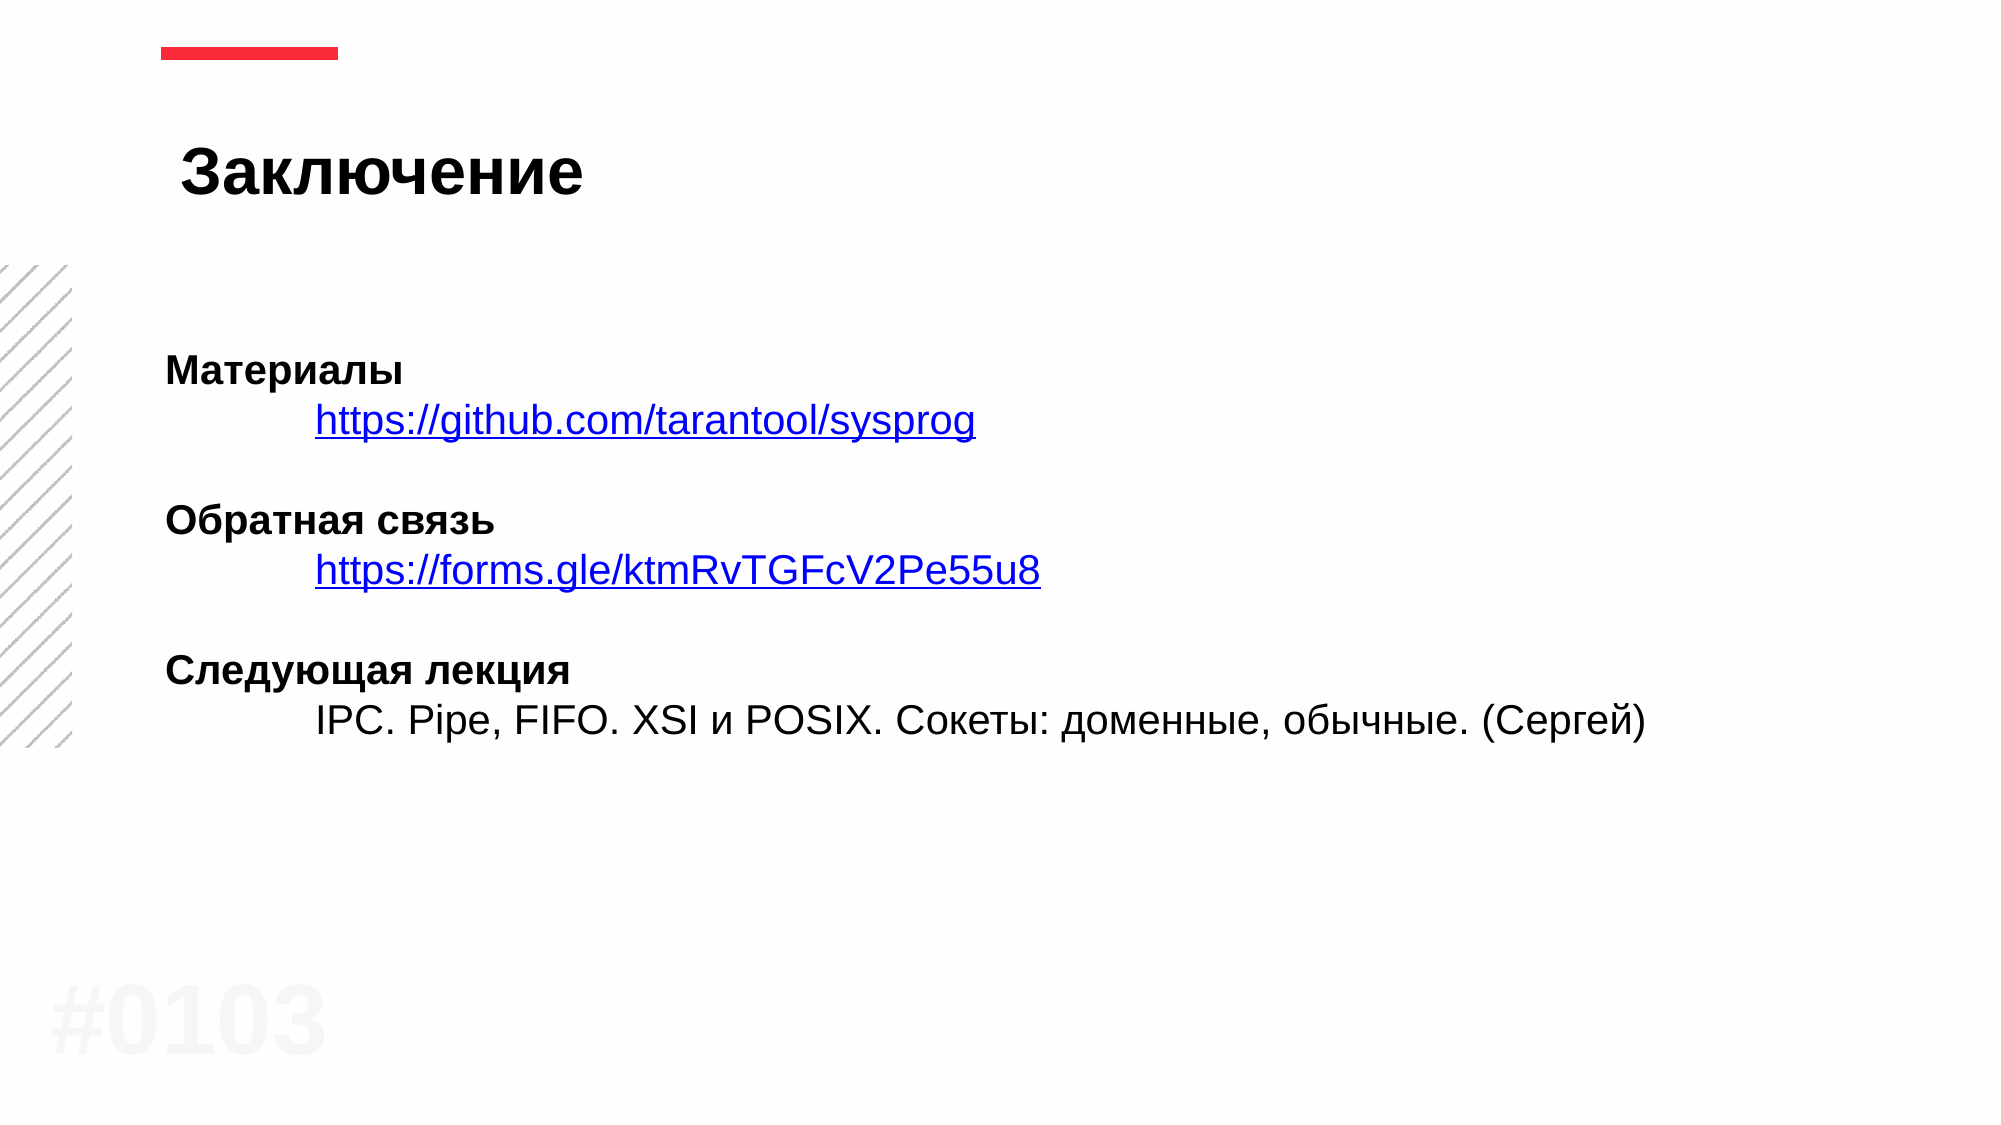

Заключение
Материалы
	https://github.com/tarantool/sysprog
Обратная связь
	https://forms.gle/ktmRvTGFcV2Pe55u8
Следующая лекция
	IPC. Pipe, FIFO. XSI и POSIX. Сокеты: доменные, обычные. (Сергей)

#0103